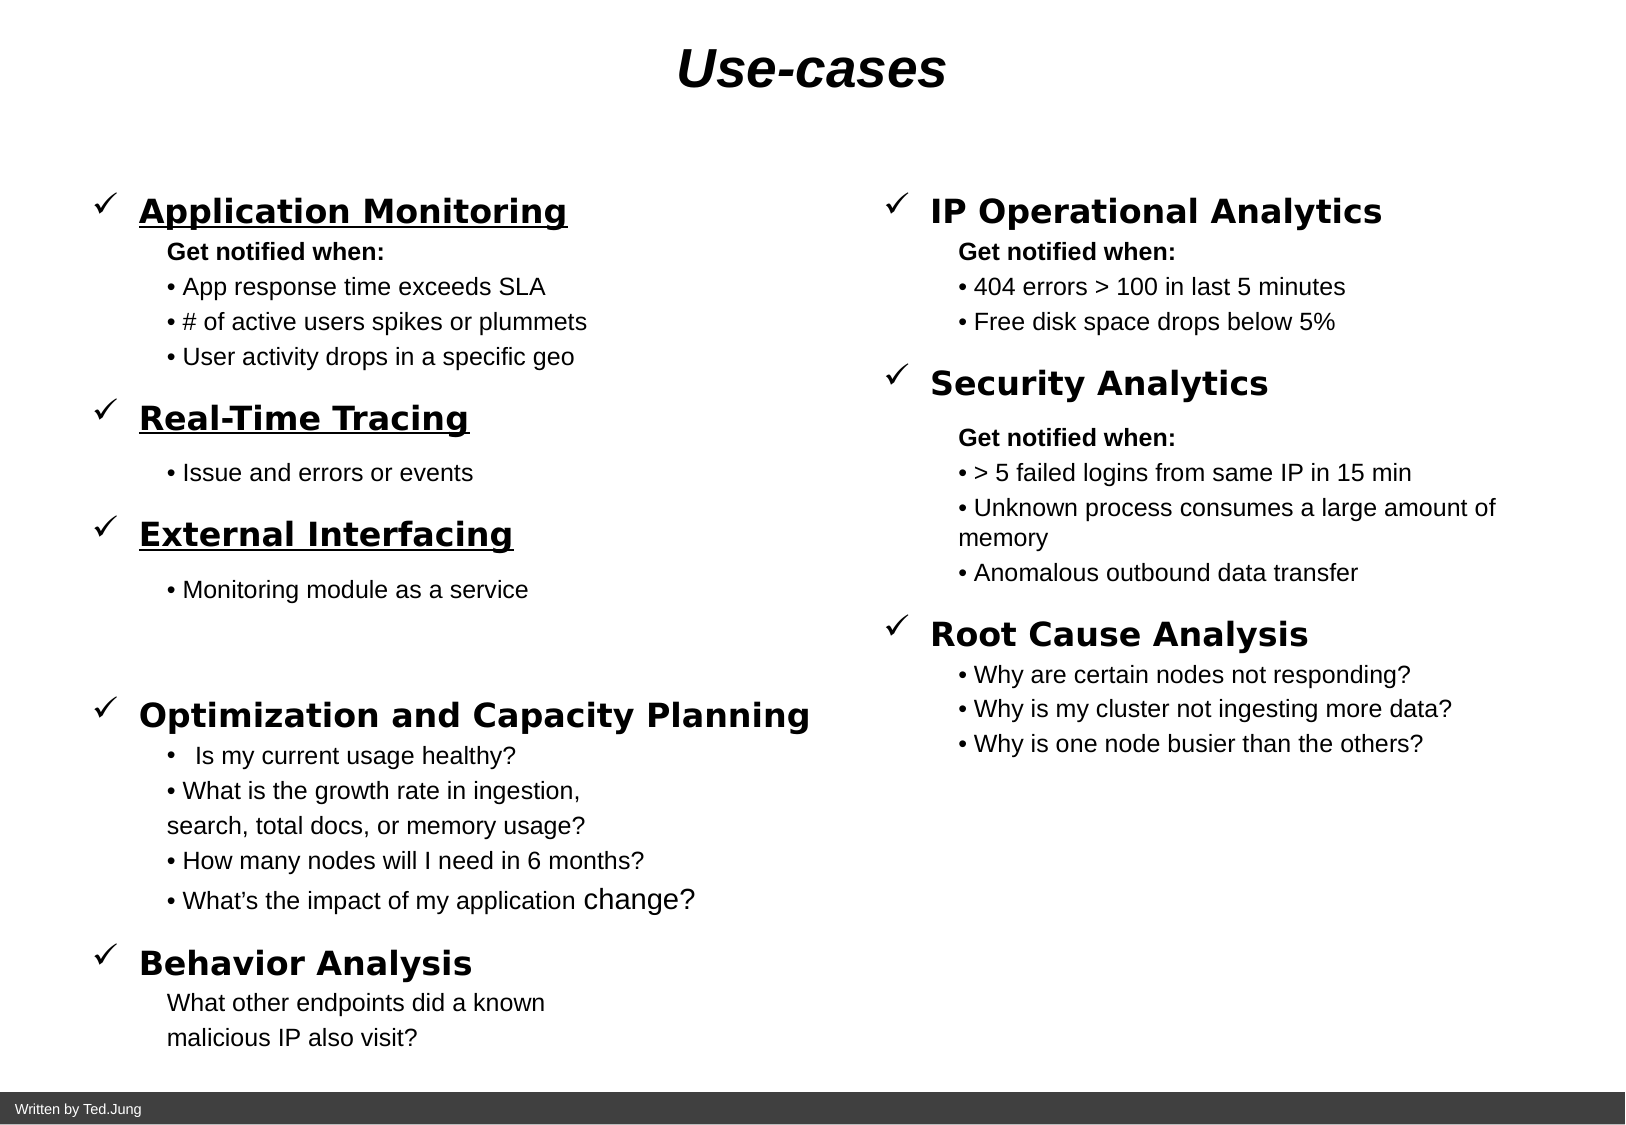

Use-cases
Application Monitoring
Get notified when:
• App response time exceeds SLA
• # of active users spikes or plummets
• User activity drops in a specific geo
Real-Time Tracing
• Issue and errors or events
External Interfacing
• Monitoring module as a service
IP Operational Analytics
Get notified when:
• 404 errors > 100 in last 5 minutes
• Free disk space drops below 5%
Security Analytics
Get notified when:
• > 5 failed logins from same IP in 15 min
• Unknown process consumes a large amount of memory
• Anomalous outbound data transfer
Root Cause Analysis
• Why are certain nodes not responding?
• Why is my cluster not ingesting more data?
• Why is one node busier than the others?

Optimization and Capacity Planning
Is my current usage healthy?
• What is the growth rate in ingestion,
search, total docs, or memory usage?
• How many nodes will I need in 6 months?
• What’s the impact of my application change?
Behavior Analysis
What other endpoints did a known
malicious IP also visit?